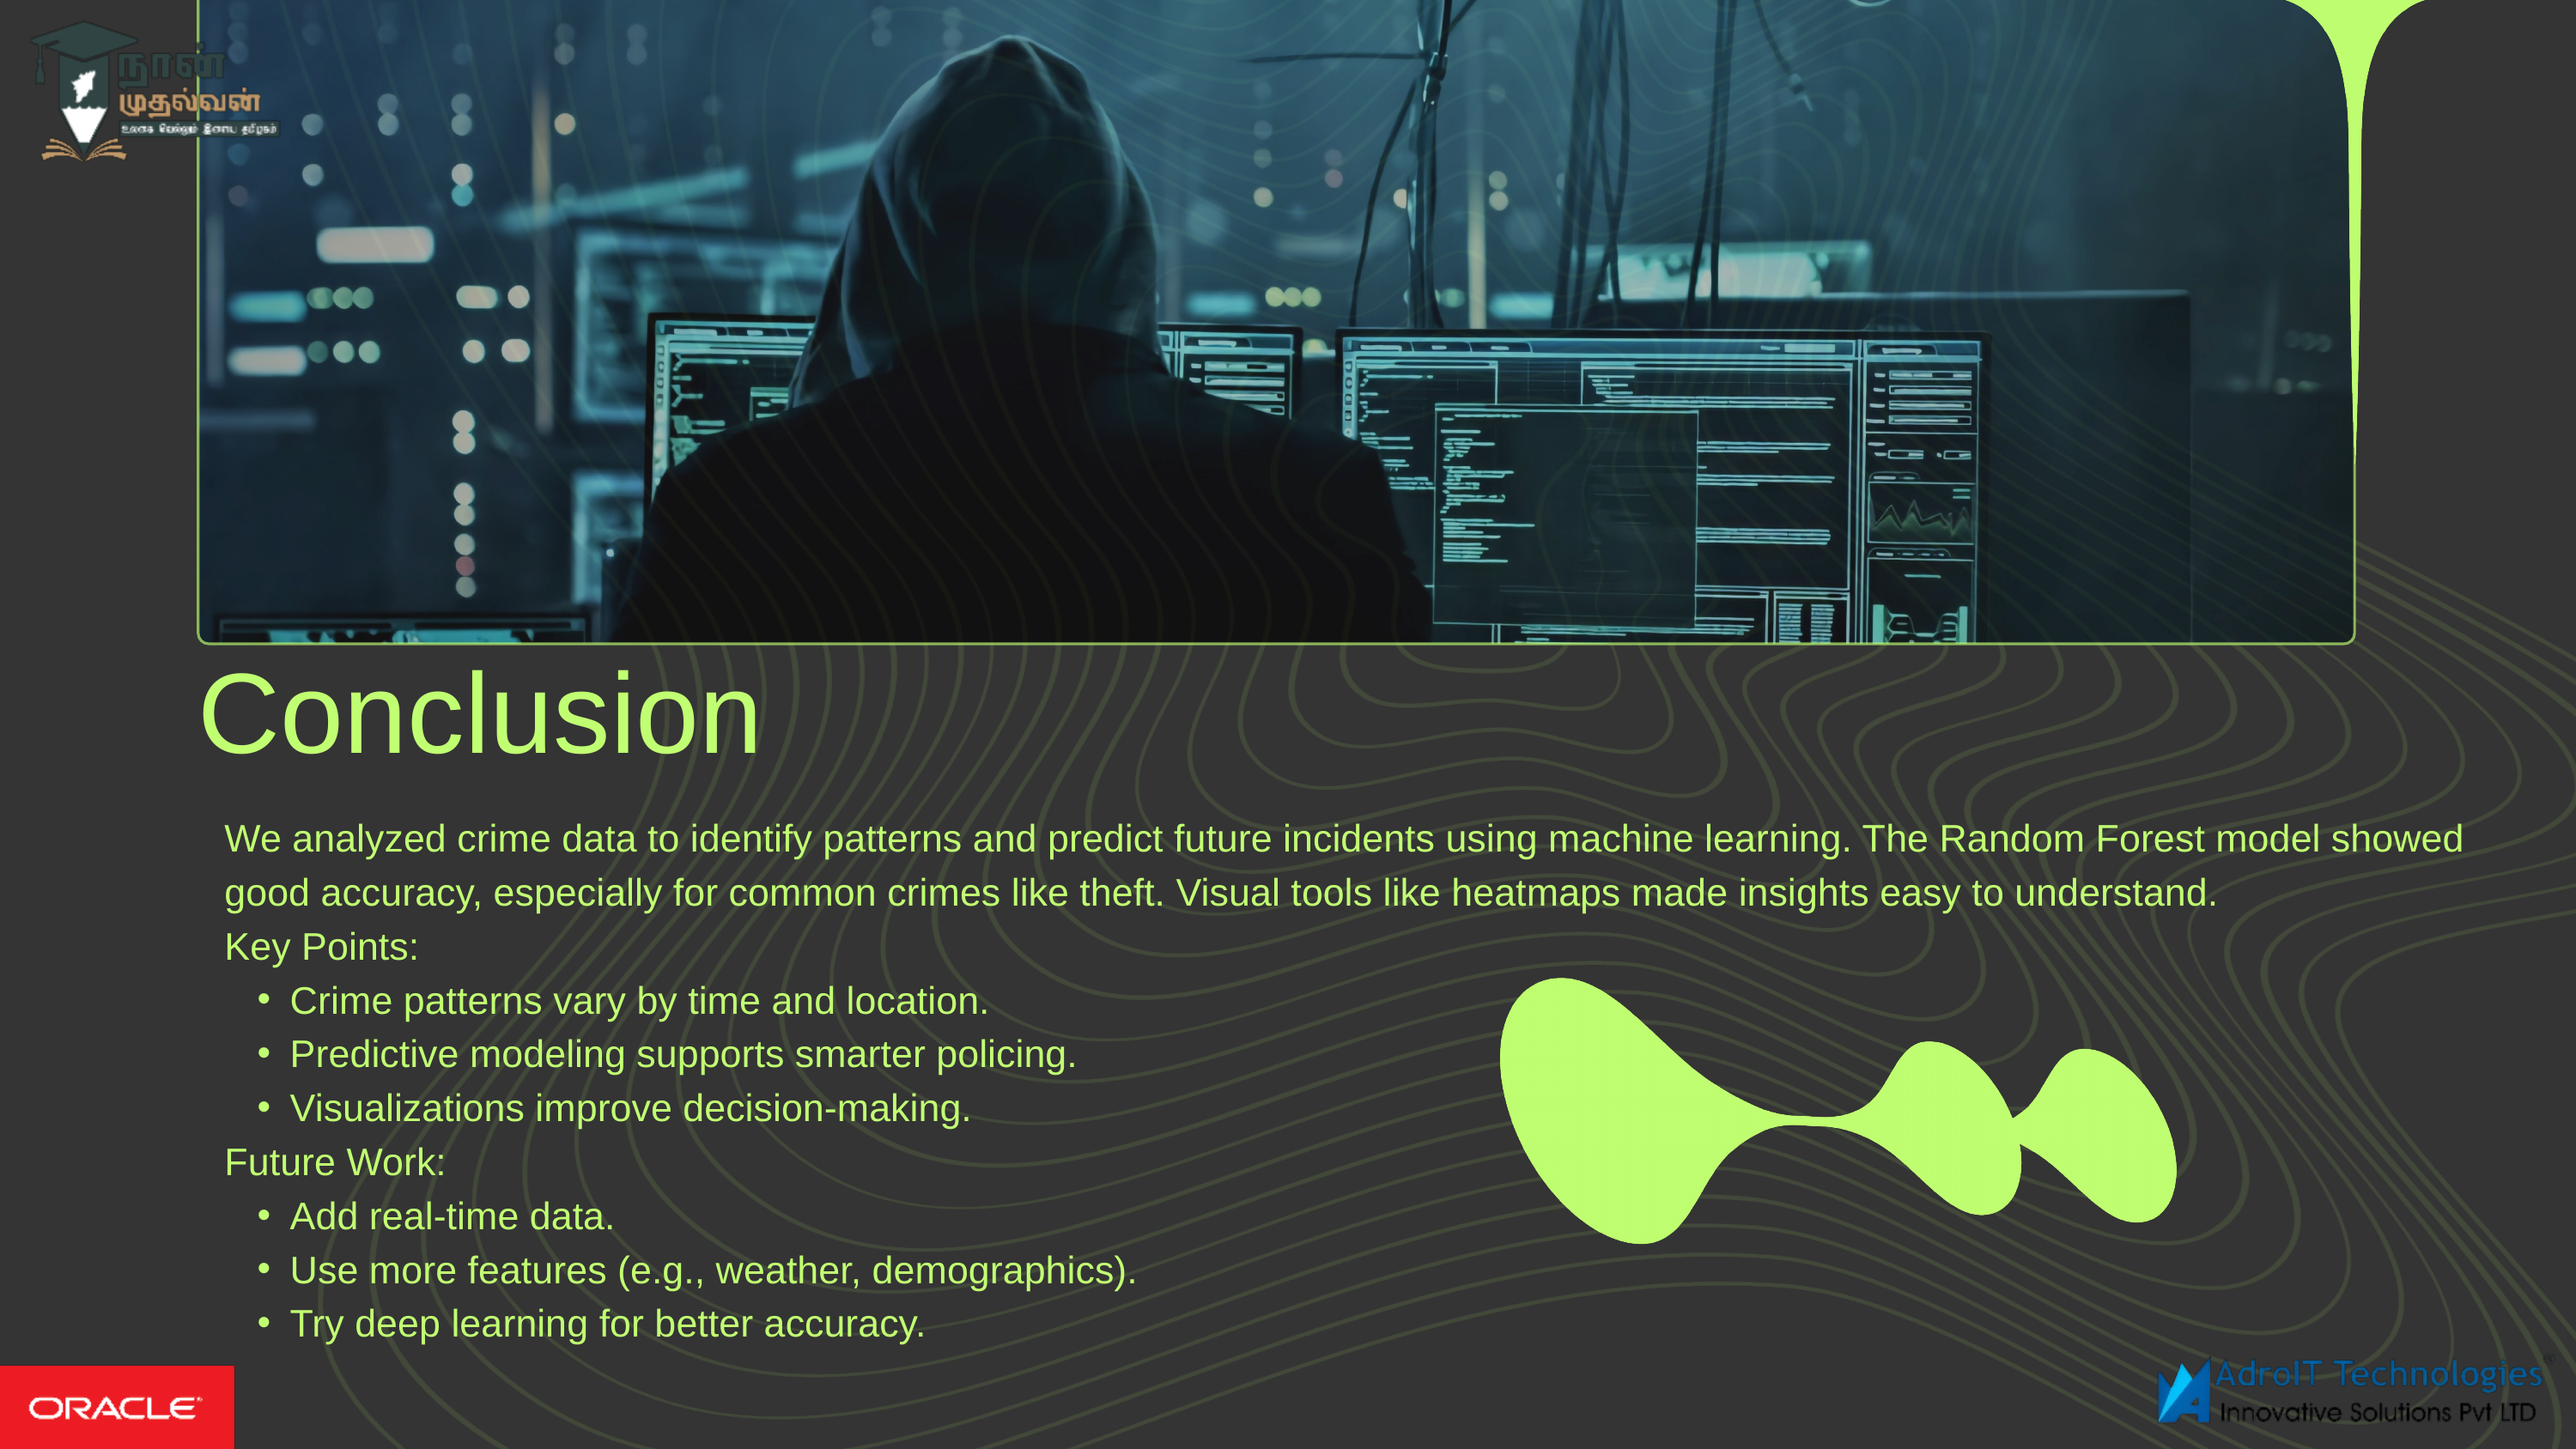

Conclusion
We analyzed crime data to identify patterns and predict future incidents using machine learning. The Random Forest model showed good accuracy, especially for common crimes like theft. Visual tools like heatmaps made insights easy to understand.
Key Points:
Crime patterns vary by time and location.
Predictive modeling supports smarter policing.
Visualizations improve decision-making.
Future Work:
Add real-time data.
Use more features (e.g., weather, demographics).
Try deep learning for better accuracy.